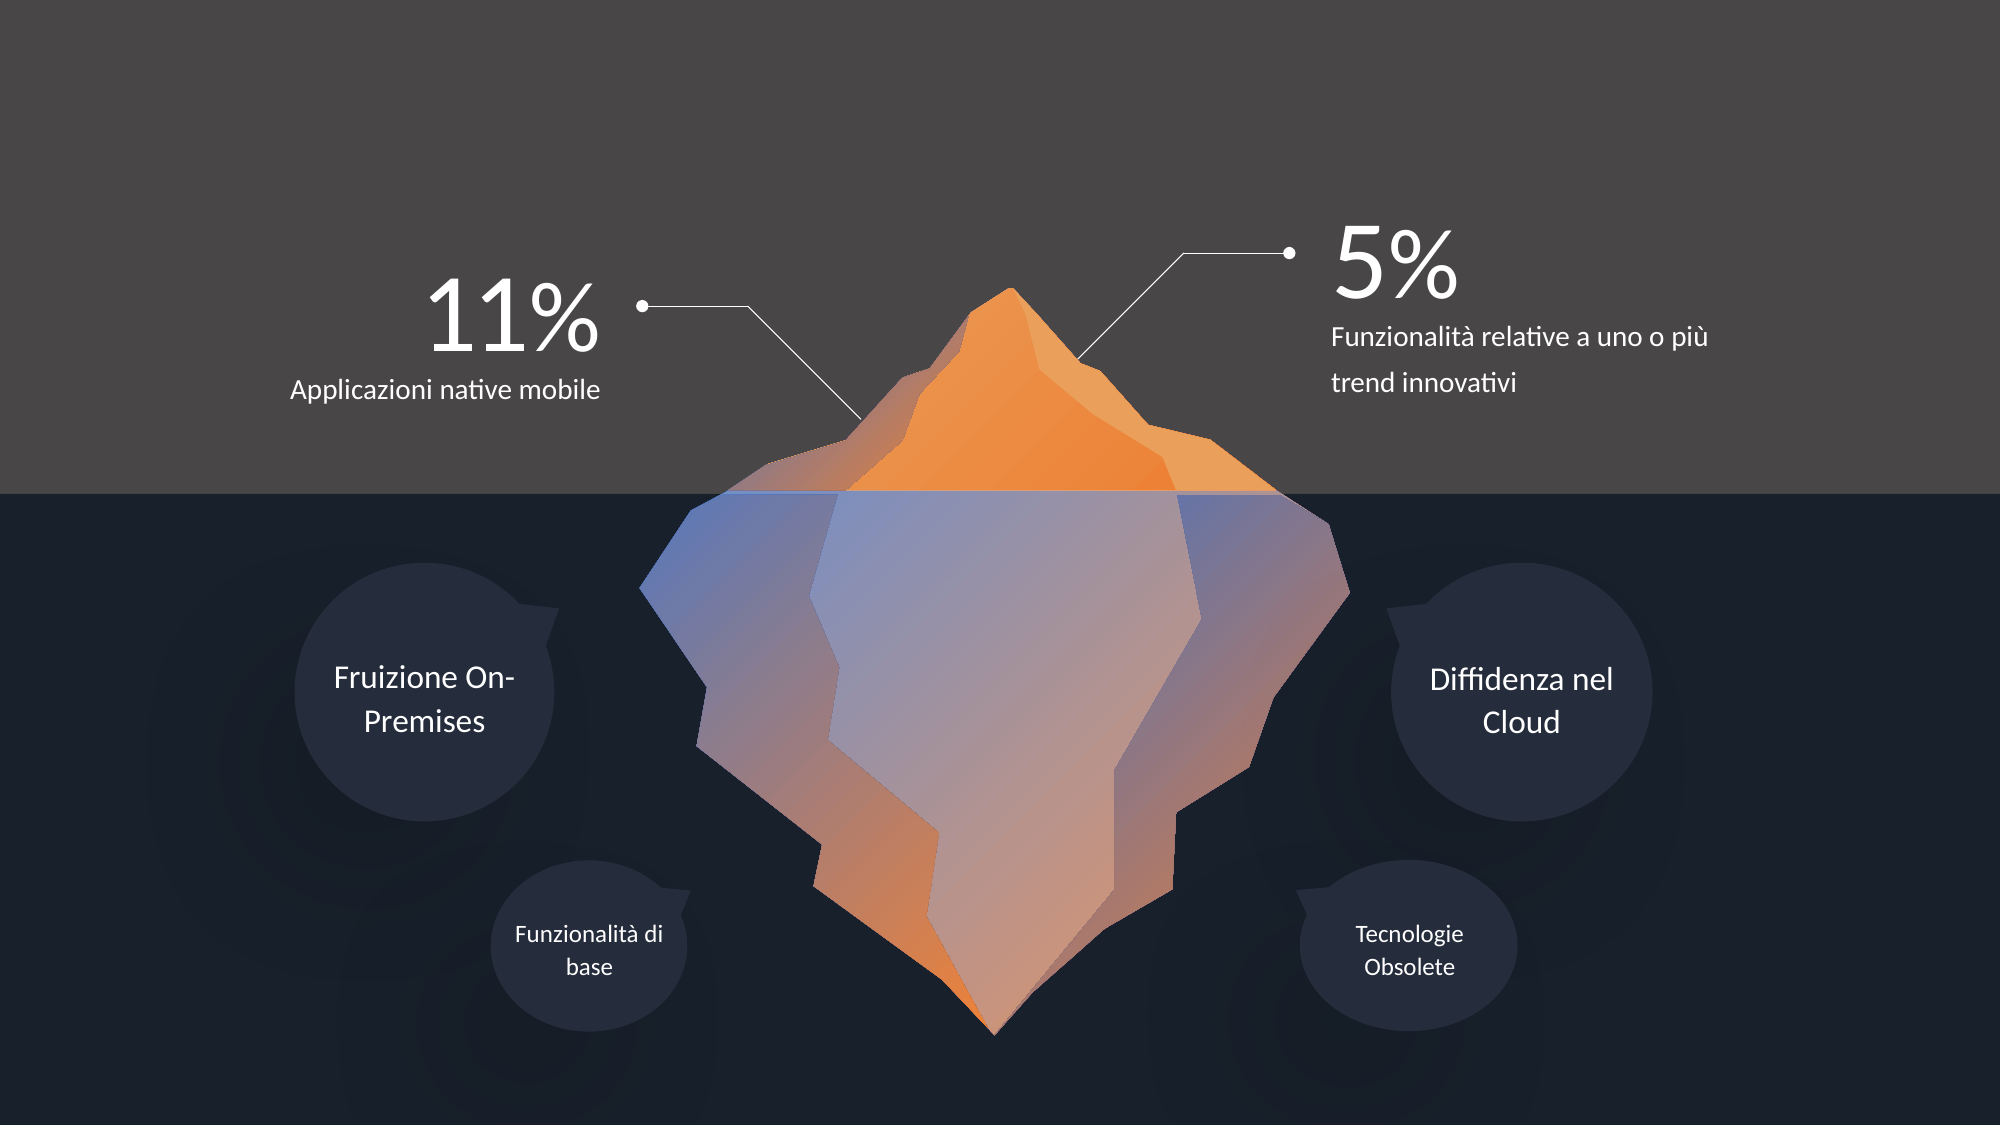

5%
Funzionalità relative a uno o più trend innovativi
11%
Applicazioni native mobile

Diffidenza nel Cloud

Fruizione On-Premises

Tecnologie Obsolete

Funzionalità di base